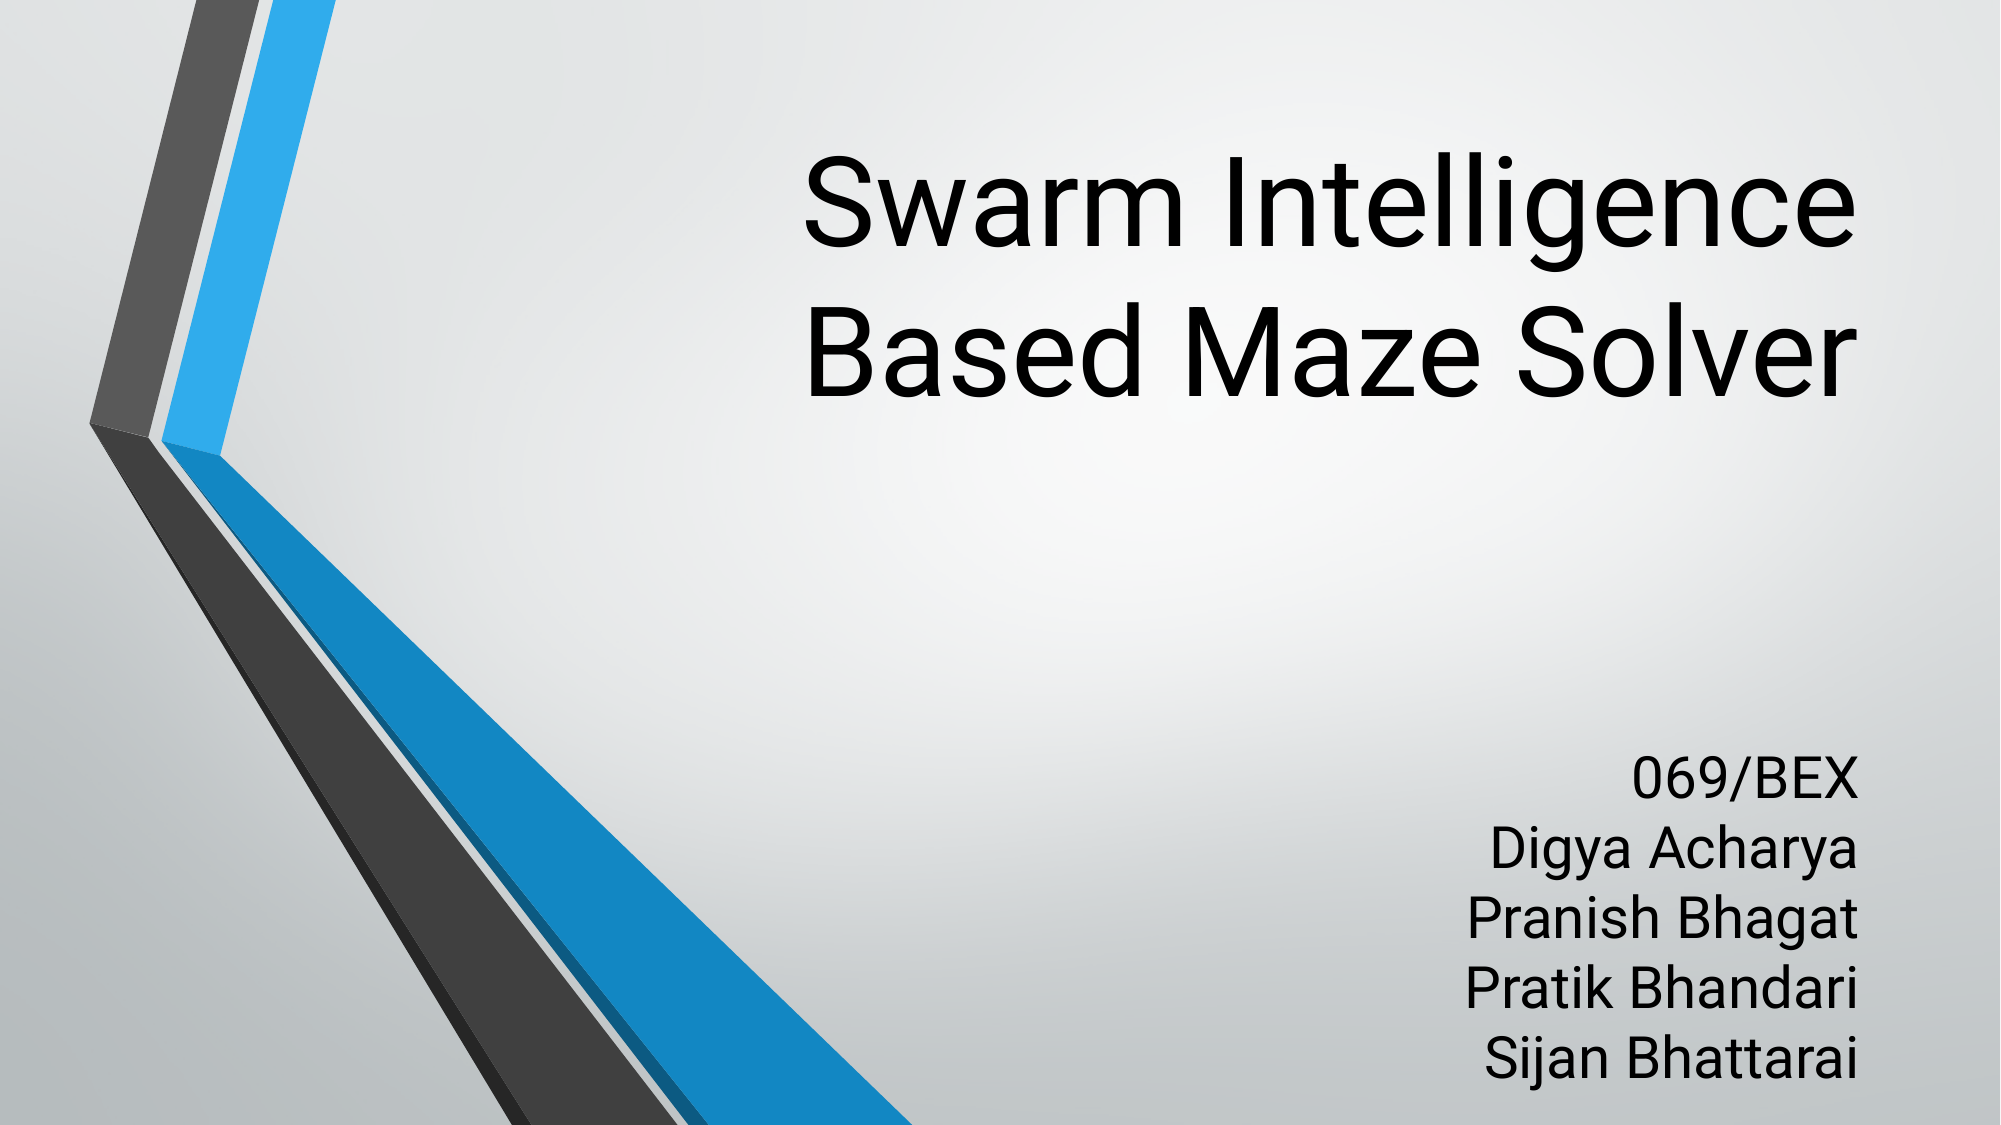

# Swarm Intelligence Based Maze Solver​
069/BEX​
Digya Acharya​
Pranish Bhagat​
Pratik Bhandari​
Sijan Bhattarai​